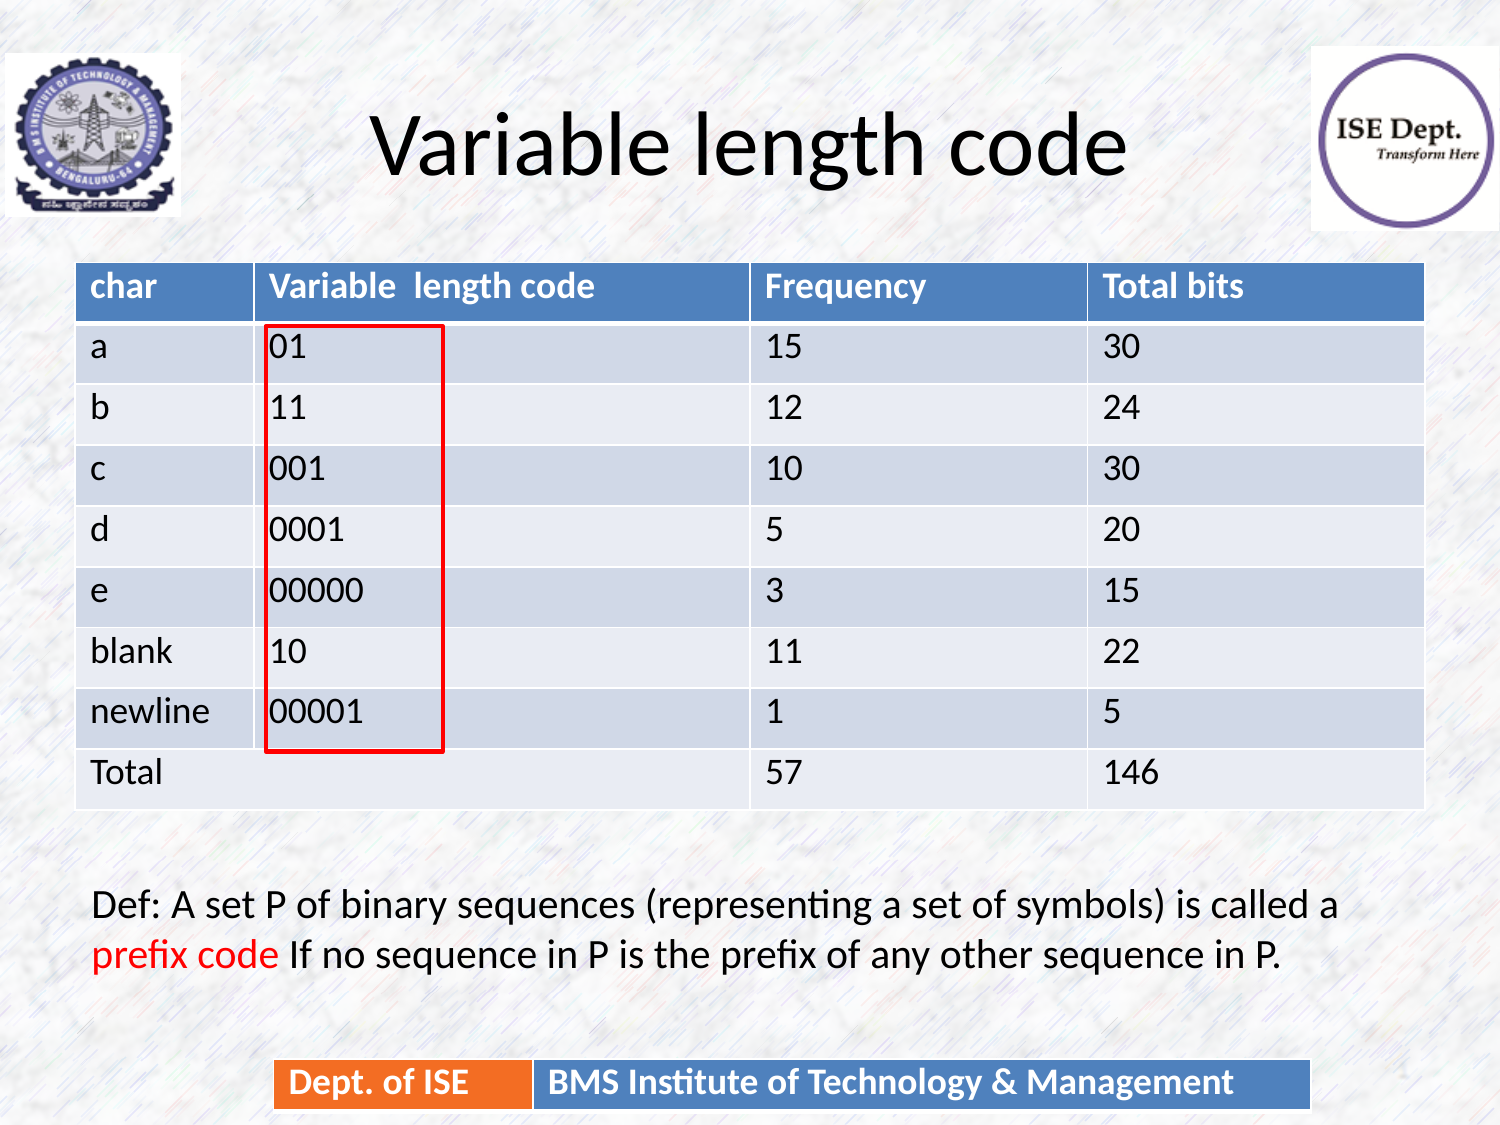

# Variable length code
| char | Variable length code | Frequency | Total bits |
| --- | --- | --- | --- |
| a | 01 | 15 | 30 |
| b | 11 | 12 | 24 |
| c | 001 | 10 | 30 |
| d | 0001 | 5 | 20 |
| e | 00000 | 3 | 15 |
| blank | 10 | 11 | 22 |
| newline | 00001 | 1 | 5 |
| Total |  | 57 | 146 |

Def: A set P of binary sequences (representing a set of symbols) is called a prefix code If no sequence in P is the prefix of any other sequence in P.
48